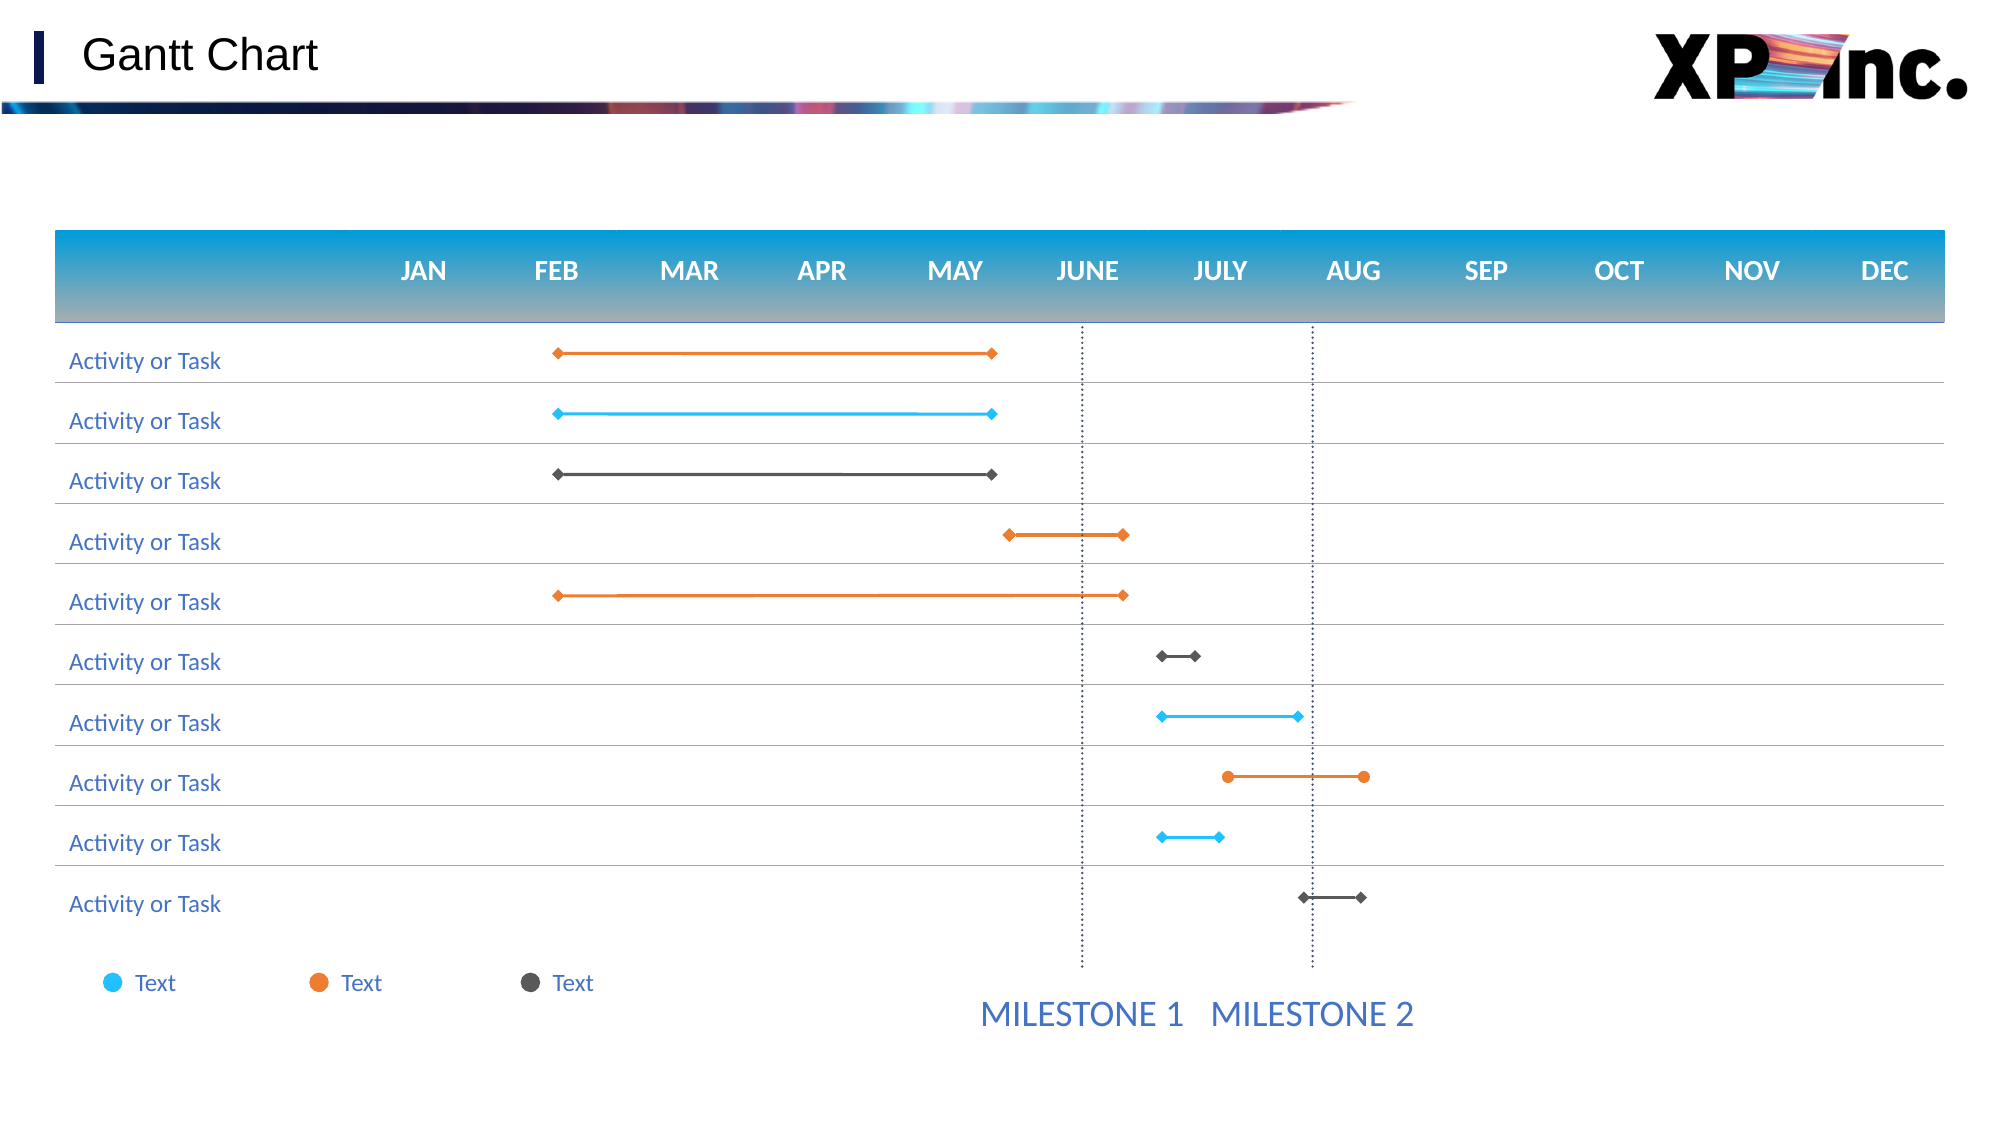

# Gantt Chart

|  | Jan | Feb | Mar | Apr | May | June | July | Aug | Sep | Oct | Nov | Dec |
| --- | --- | --- | --- | --- | --- | --- | --- | --- | --- | --- | --- | --- |
| Activity or Task |  |  |  |  |  |  |  |  |  |  |  |  |
| Activity or Task |  |  |  |  |  |  |  |  |  |  |  |  |
| Activity or Task |  |  |  |  |  |  |  |  |  |  |  |  |
| Activity or Task |  |  |  |  |  |  |  |  |  |  |  |  |
| Activity or Task |  |  |  |  |  |  |  |  |  |  |  |  |
| Activity or Task |  |  |  |  |  |  |  |  |  |  |  |  |
| Activity or Task |  |  |  |  |  |  |  |  |  |  |  |  |
| Activity or Task |  |  |  |  |  |  |  |  |  |  |  |  |
| Activity or Task |  |  |  |  |  |  |  |  |  |  |  |  |
| Activity or Task |  |  |  |  |  |  |  |  |  |  |  |  |

Text
Text
Text

Milestone 1
Milestone 2